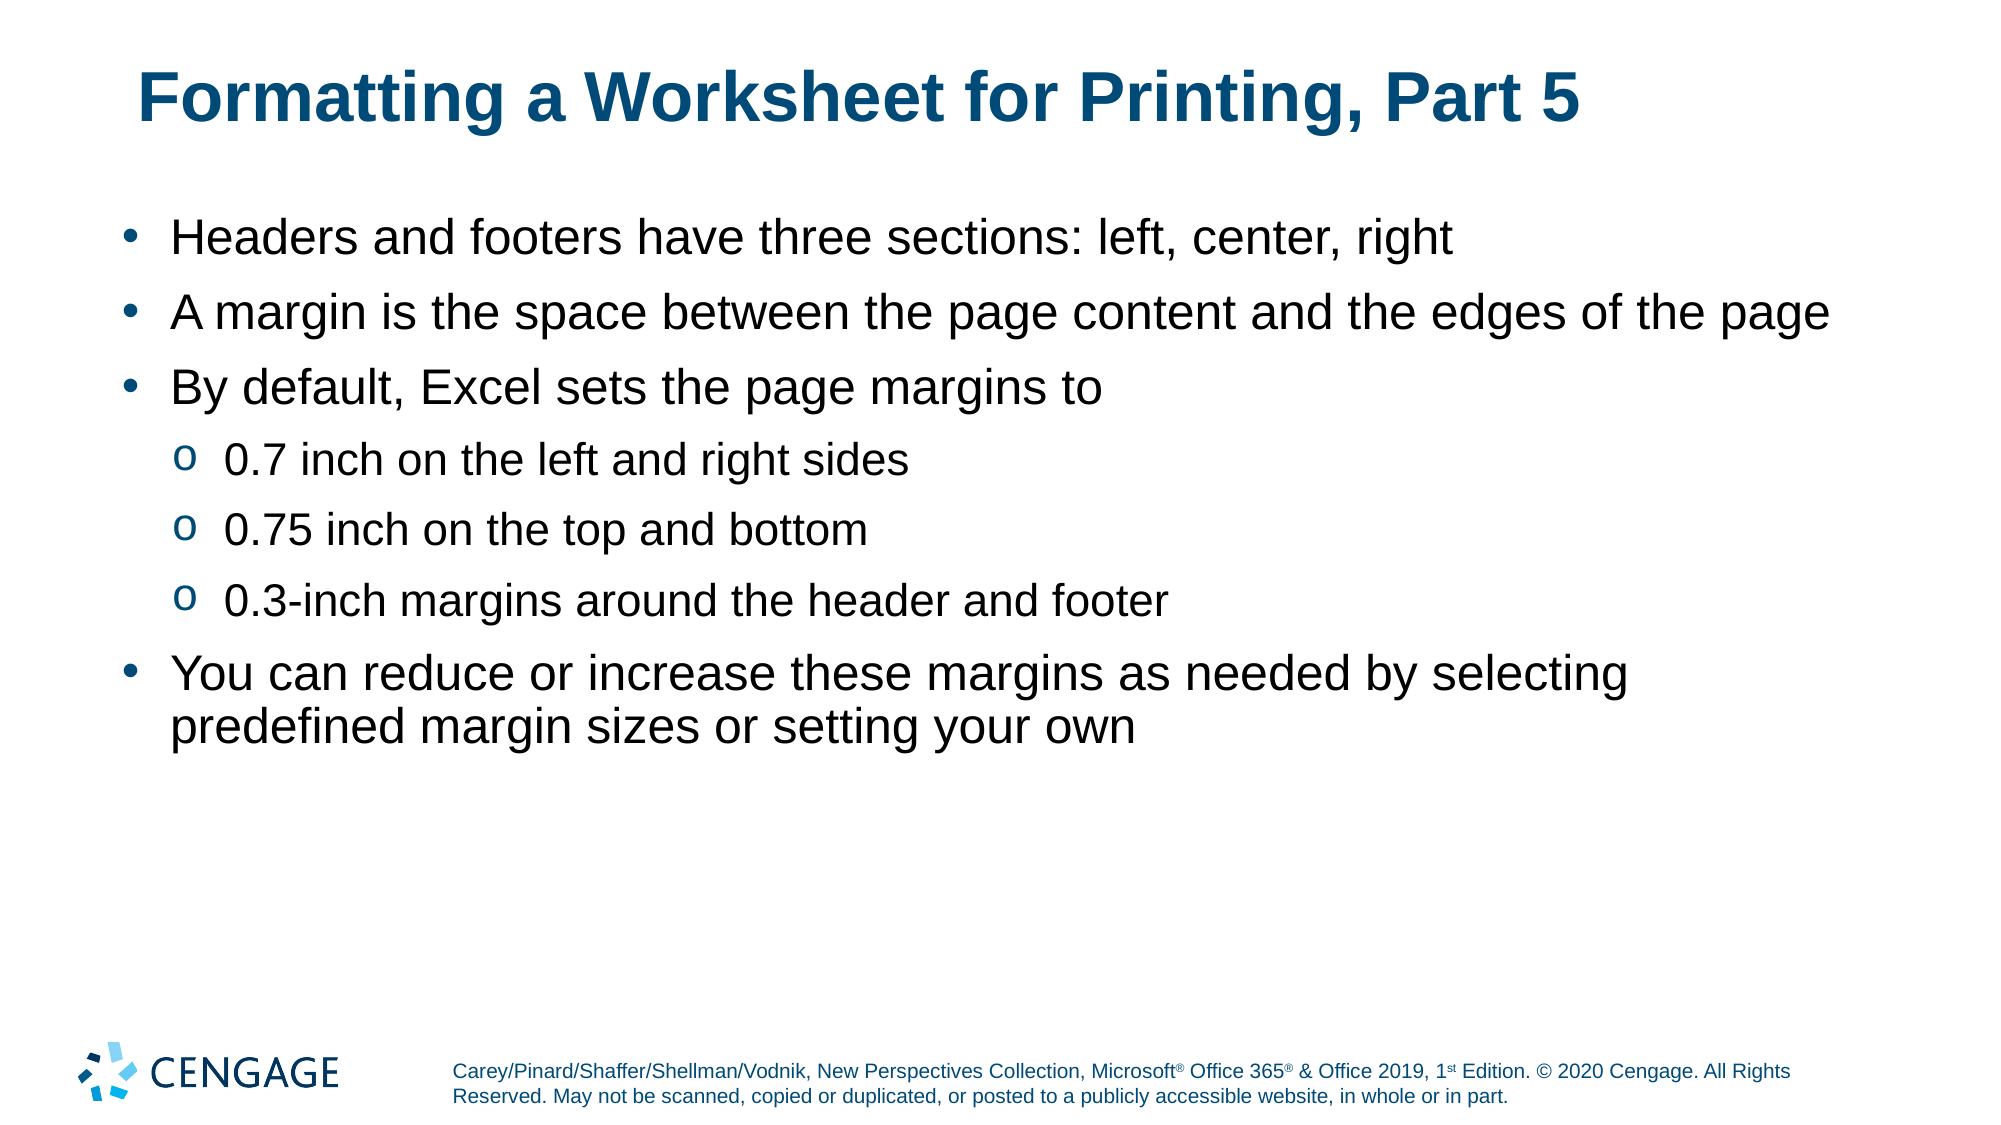

# Formatting a Worksheet for Printing, Part 5
Headers and footers have three sections: left, center, right
A margin is the space between the page content and the edges of the page
By default, Excel sets the page margins to
0.7 inch on the left and right sides
0.75 inch on the top and bottom
0.3-inch margins around the header and footer
You can reduce or increase these margins as needed by selecting predefined margin sizes or setting your own